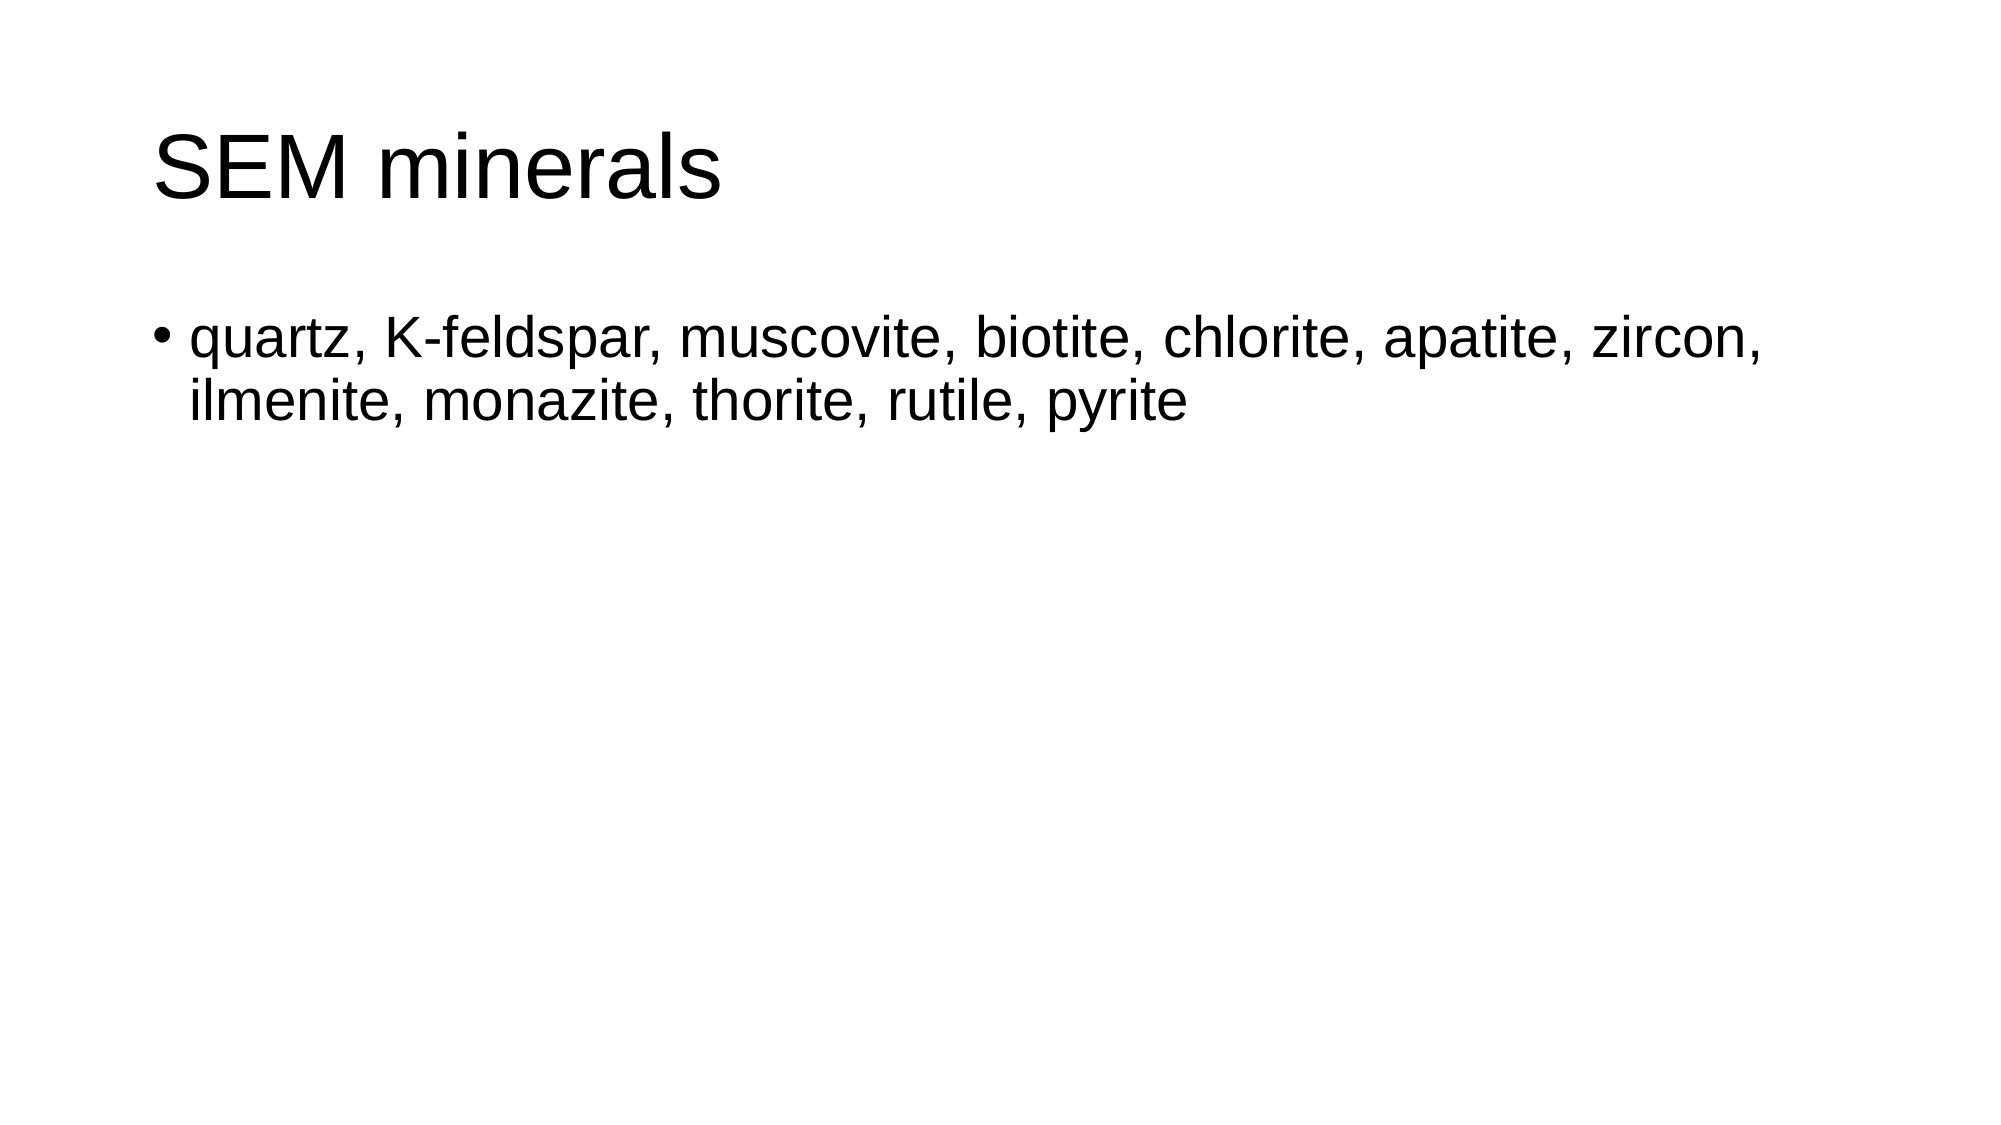

# SEM minerals
quartz, K-feldspar, muscovite, biotite, chlorite, apatite, zircon, ilmenite, monazite, thorite, rutile, pyrite